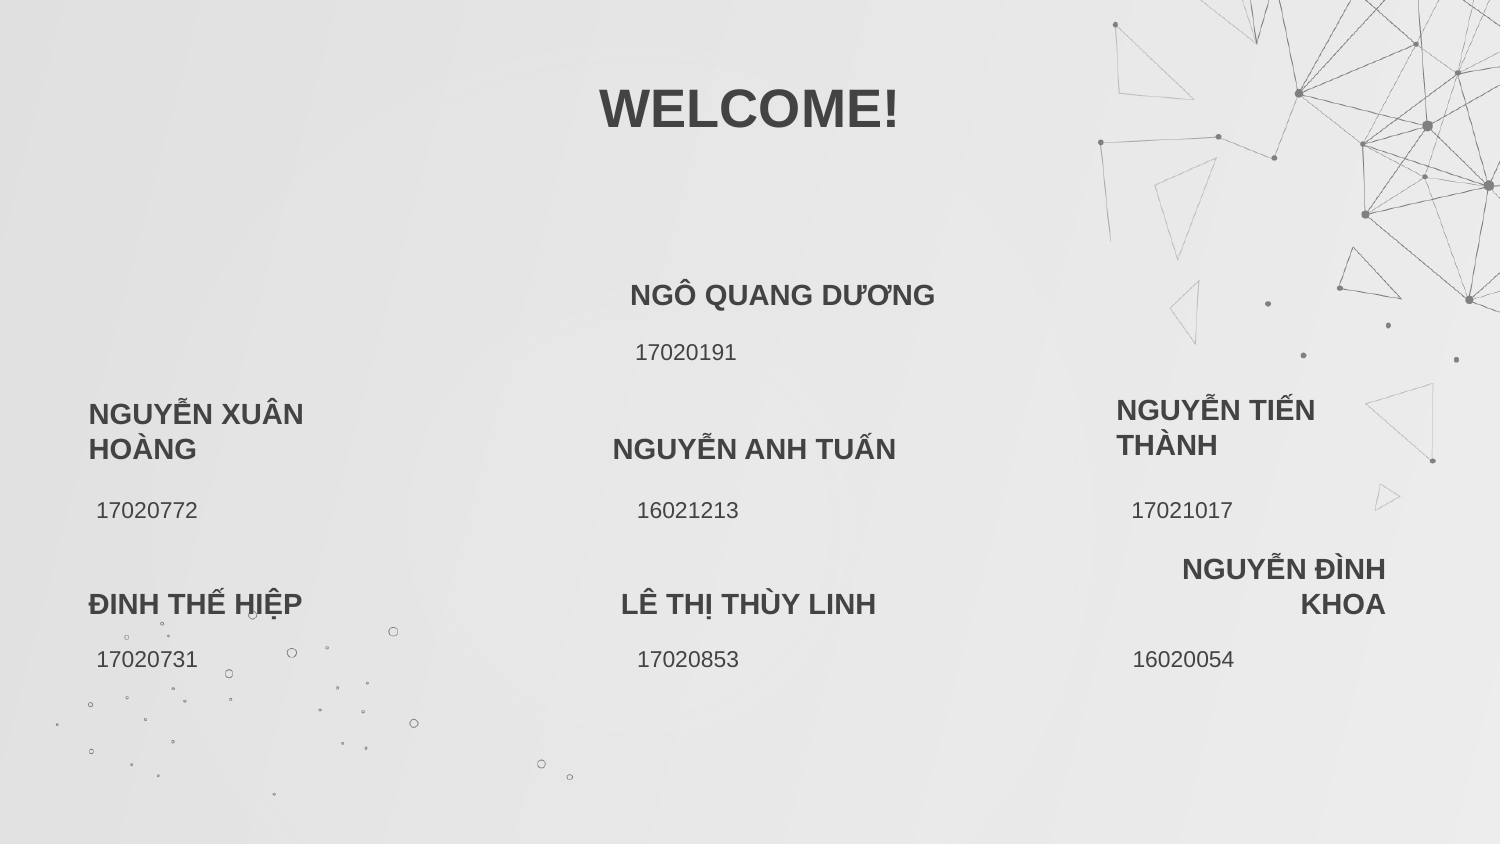

# WELCOME!
NGÔ QUANG DƯƠNG

17020191

NGUYỄN TIẾN THÀNH
NGUYỄN ANH TUẤN
NGUYỄN XUÂN HOÀNG
17020772
17021017

16021213
ĐINH THẾ HIỆP
LÊ THỊ THÙY LINH
NGUYỄN ĐÌNH KHOA
17020731
17020853
16020054